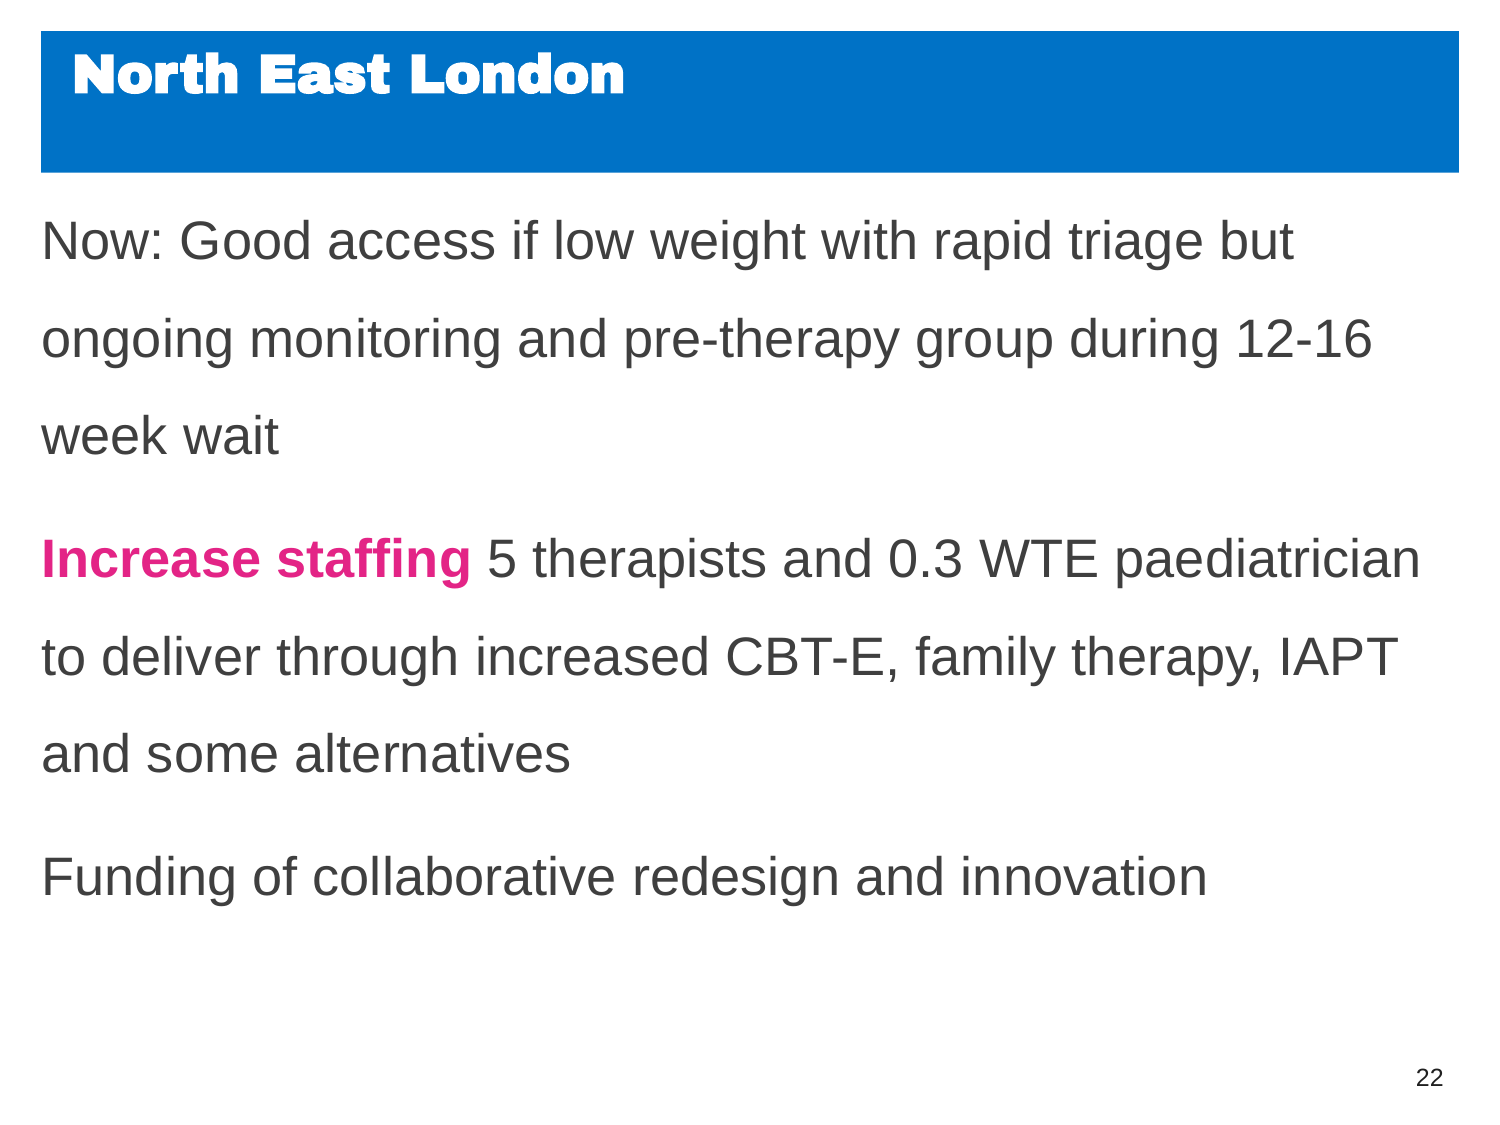

# North East London
Now: Good access if low weight with rapid triage but ongoing monitoring and pre-therapy group during 12-16 week wait
Increase staffing 5 therapists and 0.3 WTE paediatrician to deliver through increased CBT-E, family therapy, IAPT and some alternatives
Funding of collaborative redesign and innovation

22